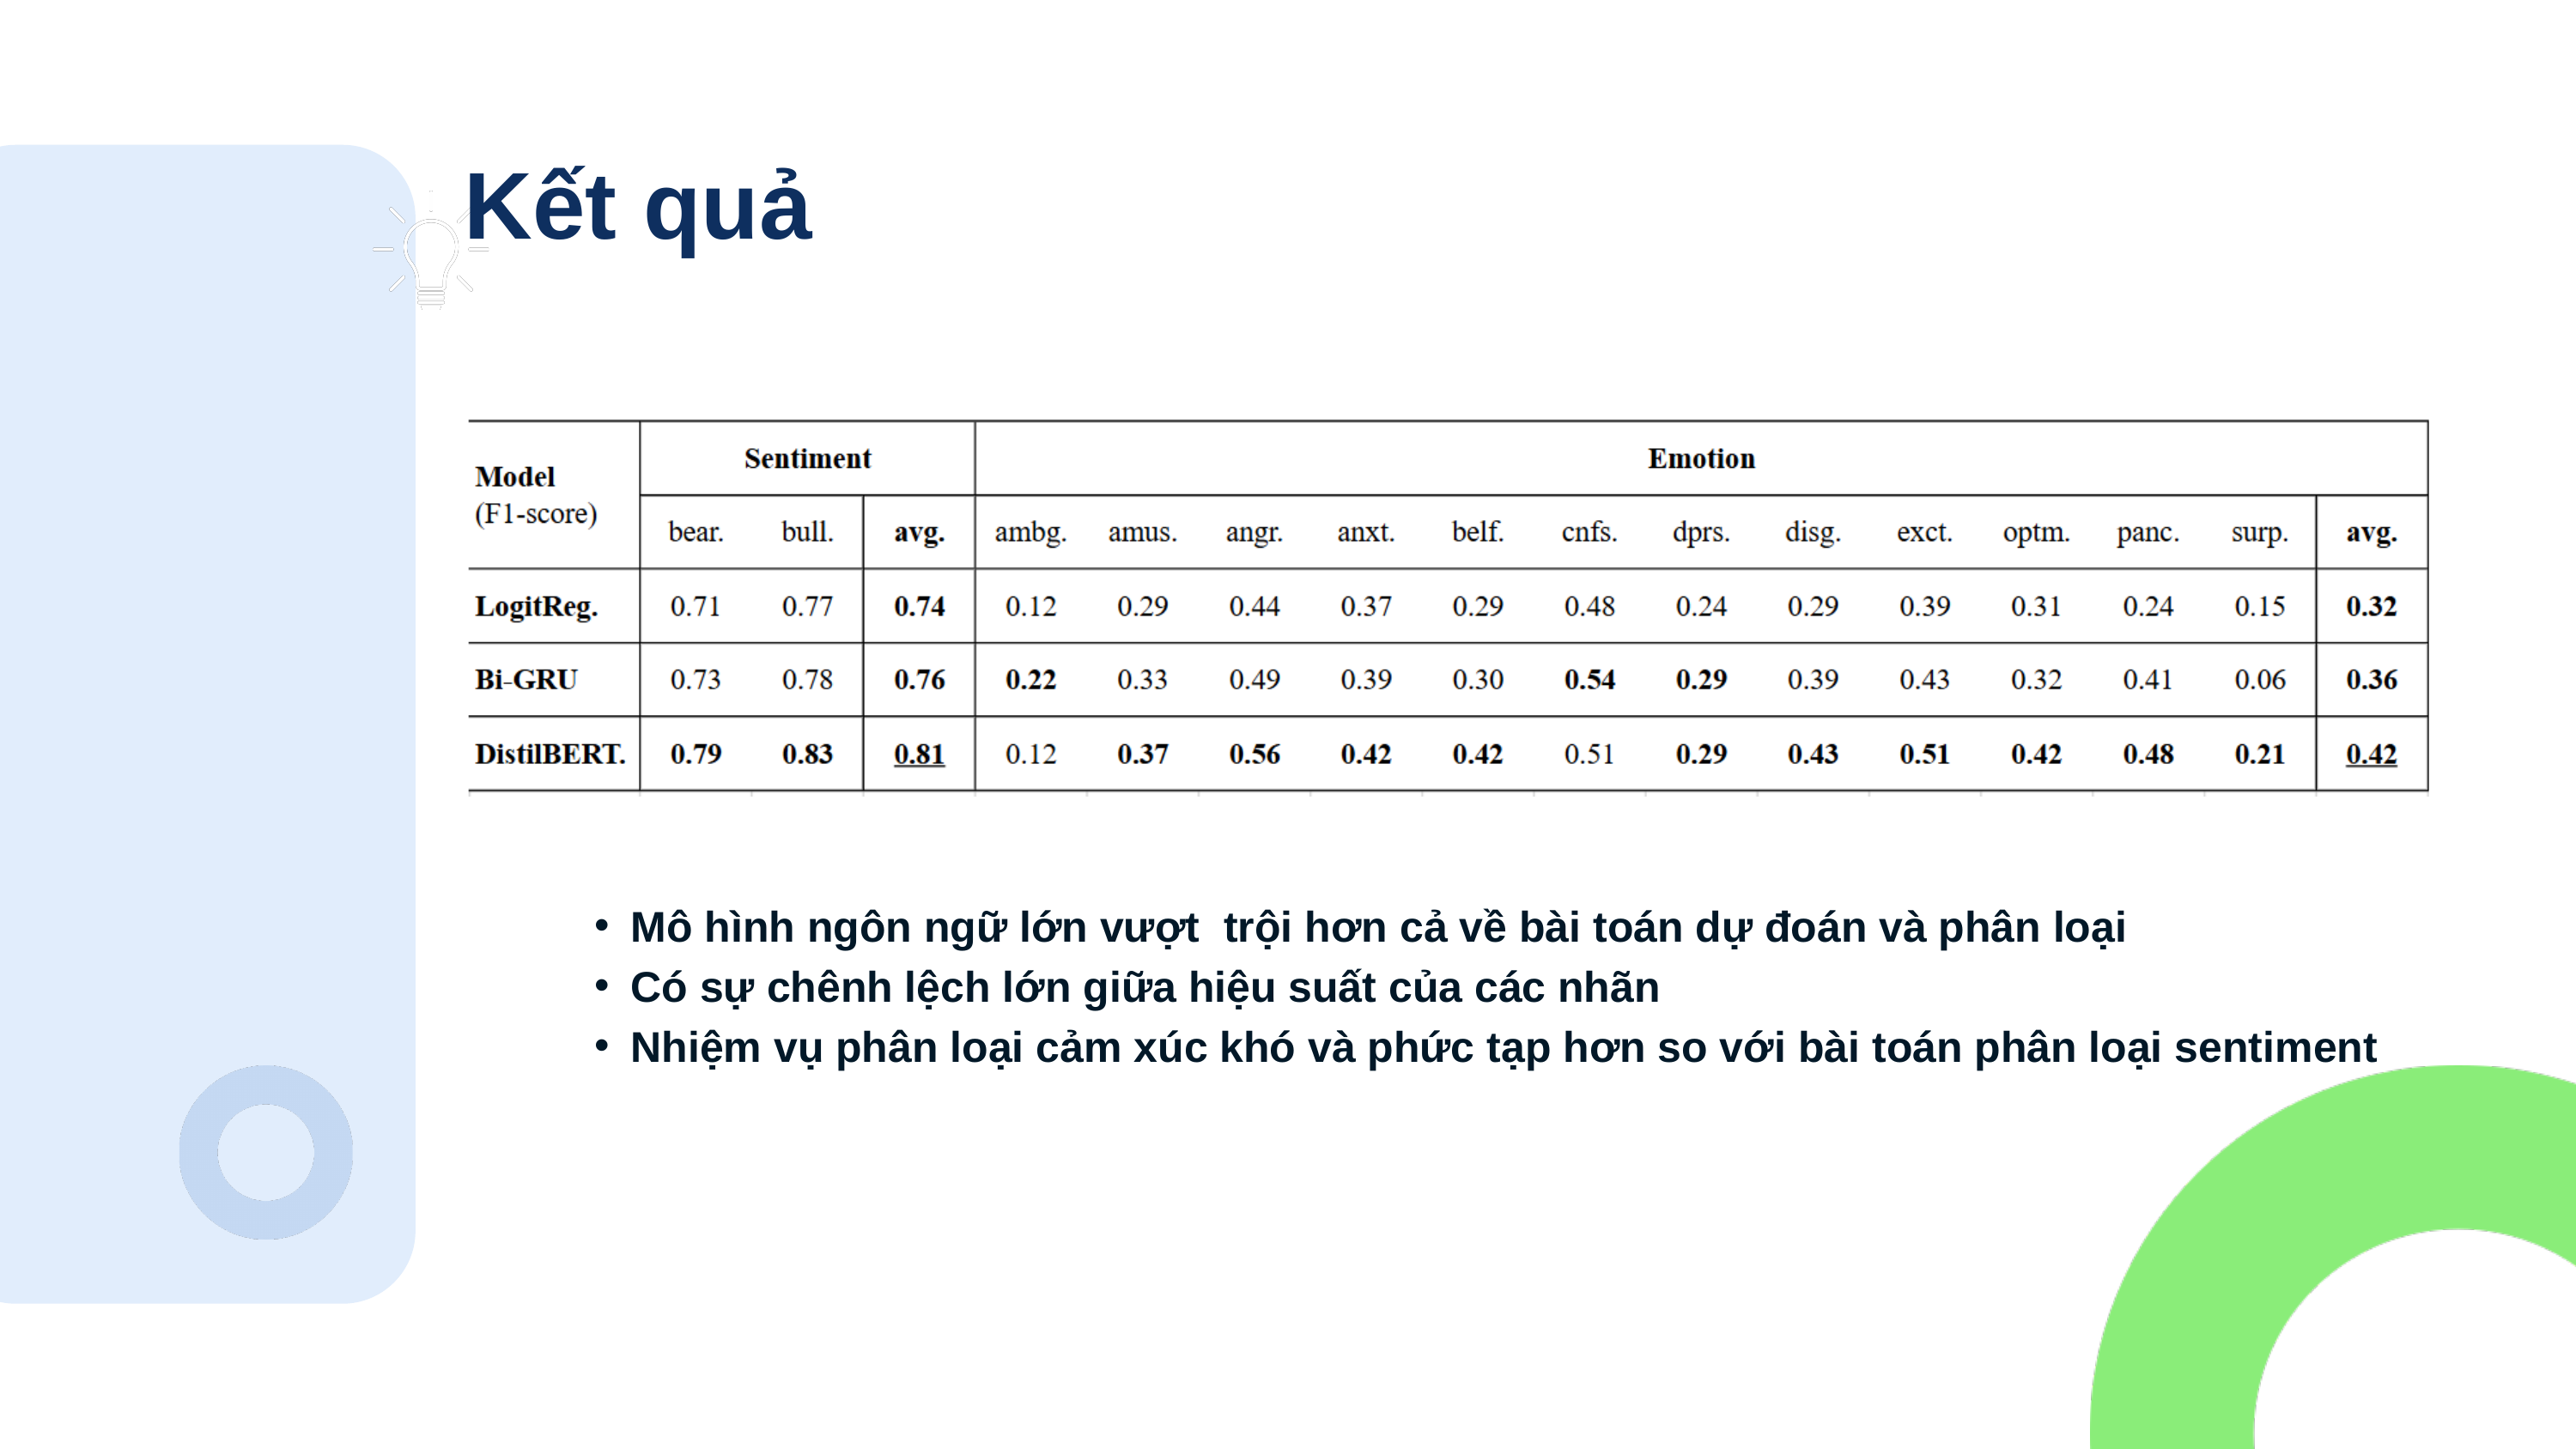

Kết quả

Mô hình ngôn ngữ lớn vượt  trội hơn cả về bài toán dự đoán và phân loại
Có sự chênh lệch lớn giữa hiệu suất của các nhãn
Nhiệm vụ phân loại cảm xúc khó và phức tạp hơn so với bài toán phân loại sentiment